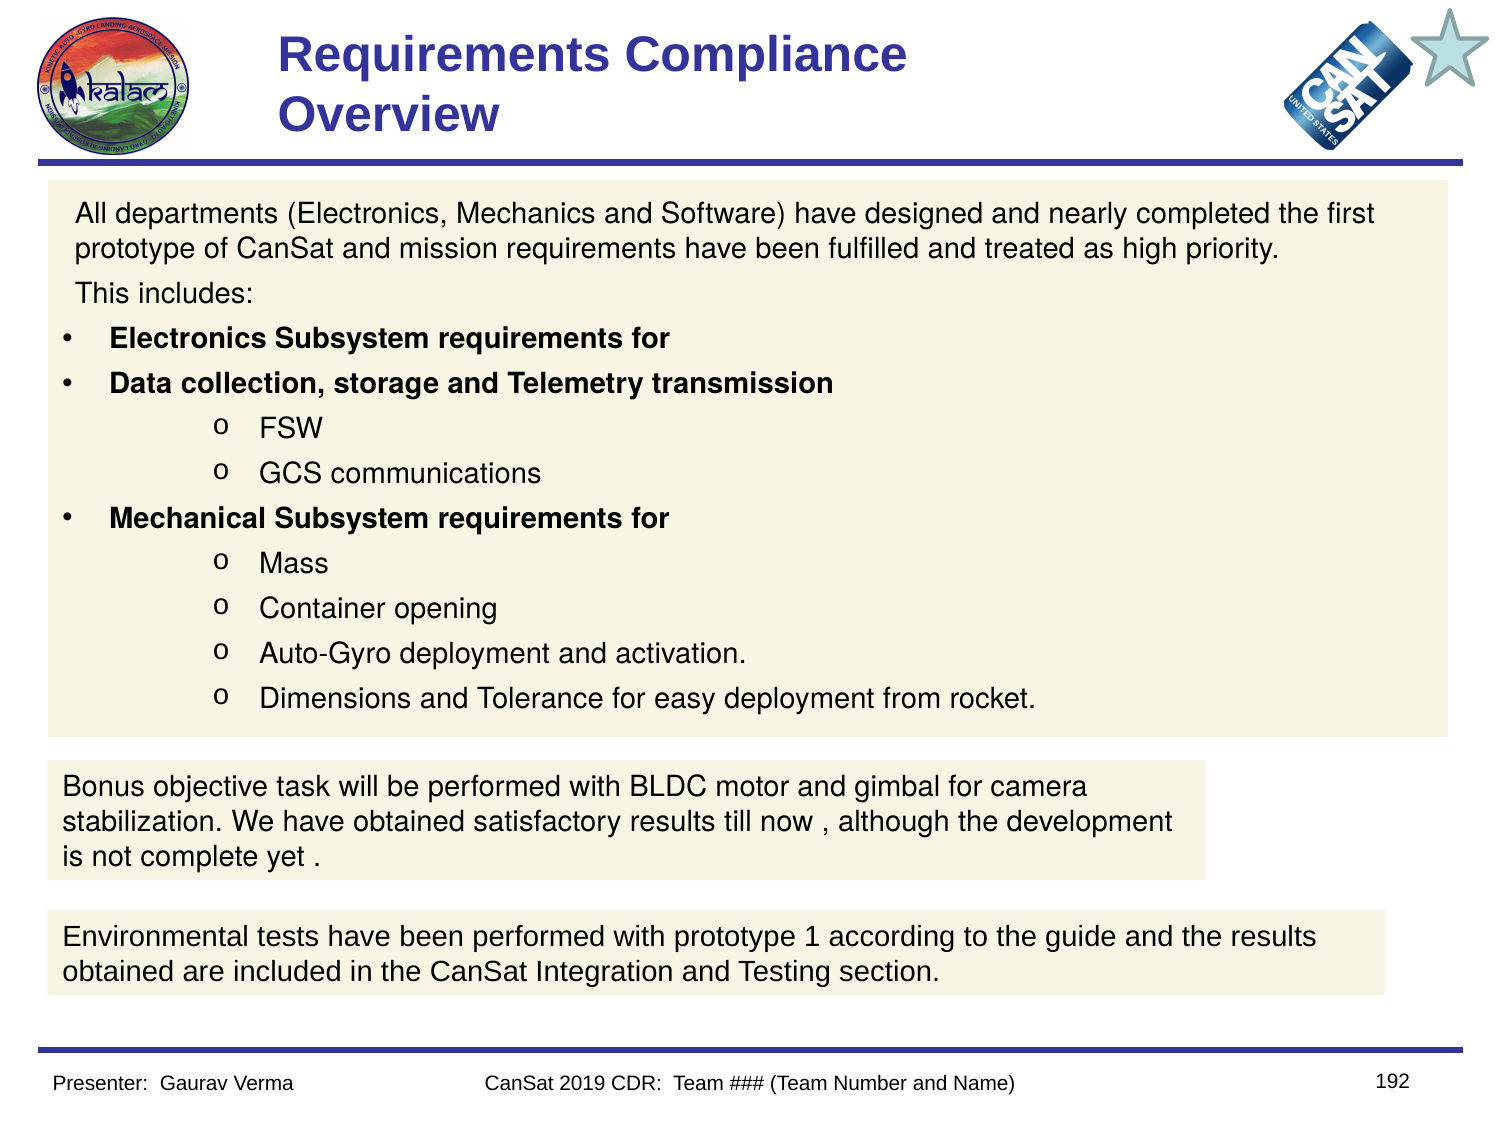

# Requirements Compliance Overview
All departments (Electronics, Mechanics and Software) have designed and nearly completed the first prototype of CanSat and mission requirements have been fulfilled and treated as high priority.
This includes:
Electronics Subsystem requirements for
Data collection, storage and Telemetry transmission
FSW
GCS communications
Mechanical Subsystem requirements for
Mass
Container opening
Auto-Gyro deployment and activation.
Dimensions and Tolerance for easy deployment from rocket.
Bonus objective task will be performed with BLDC motor and gimbal for camera stabilization. We have obtained satisfactory results till now , although the development is not complete yet .
Environmental tests have been performed with prototype 1 according to the guide and the results obtained are included in the CanSat Integration and Testing section.
192
Presenter:  Gaurav Verma
CanSat 2019 CDR:  Team ### (Team Number and Name)